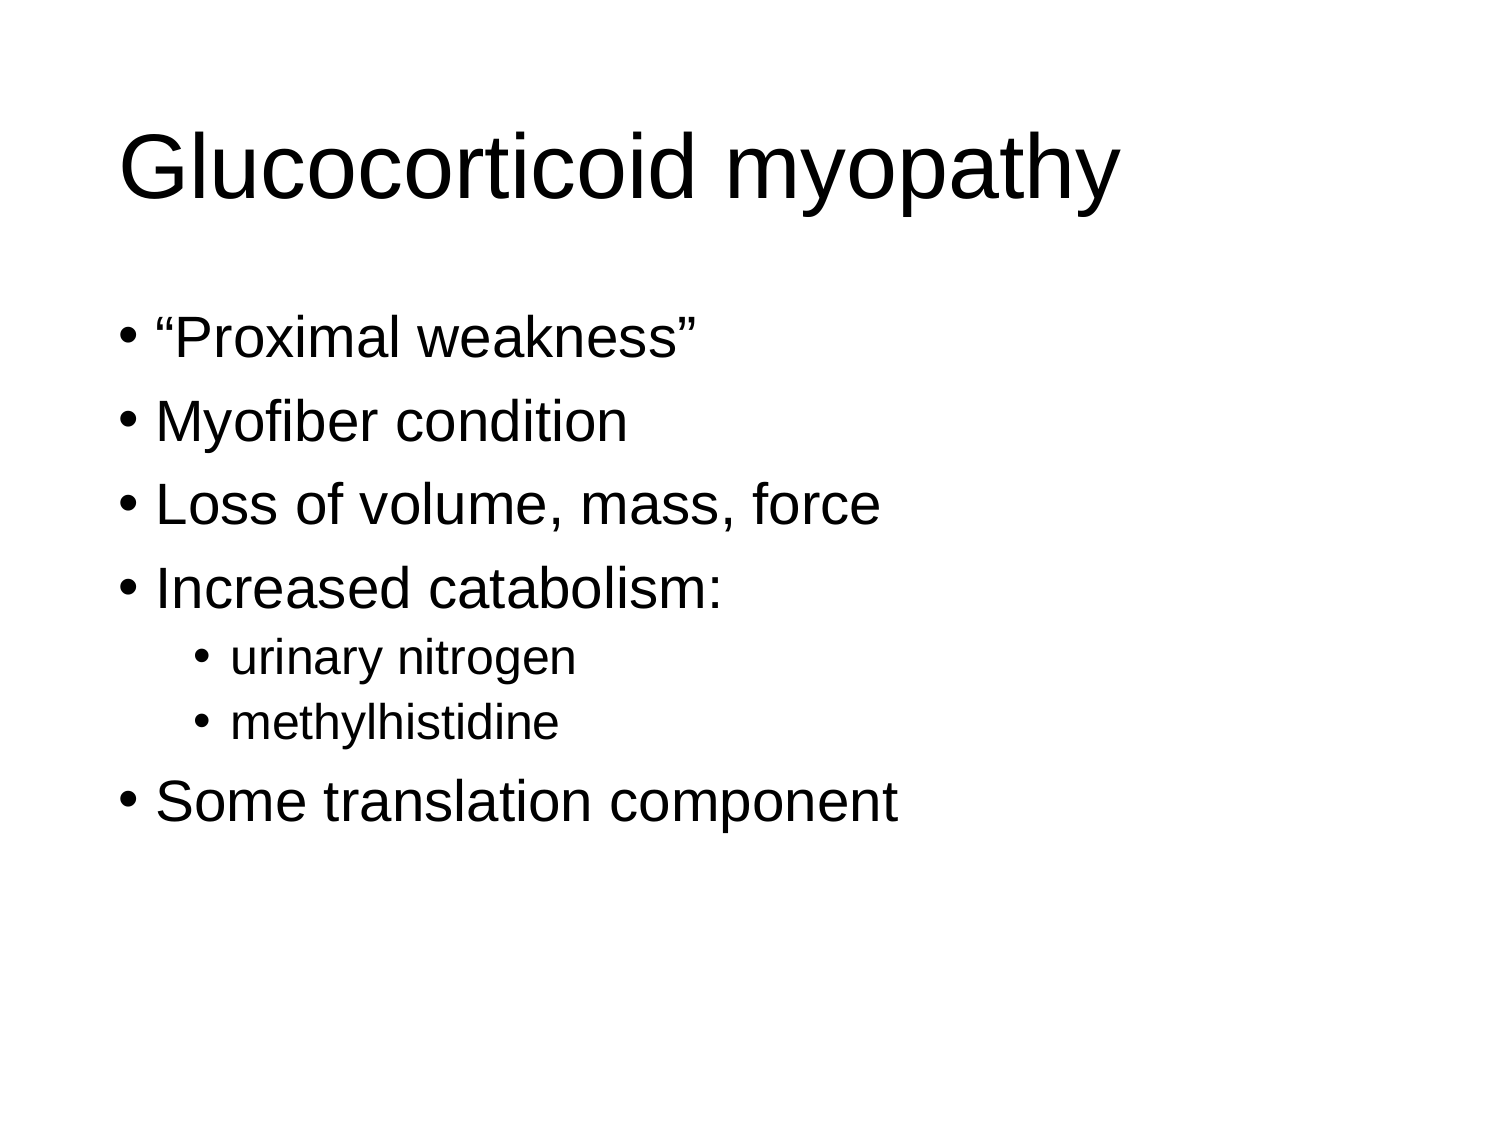

# Glucocorticoid myopathy
“Proximal weakness”
Myofiber condition
Loss of volume, mass, force
Increased catabolism:
urinary nitrogen
methylhistidine
Some translation component